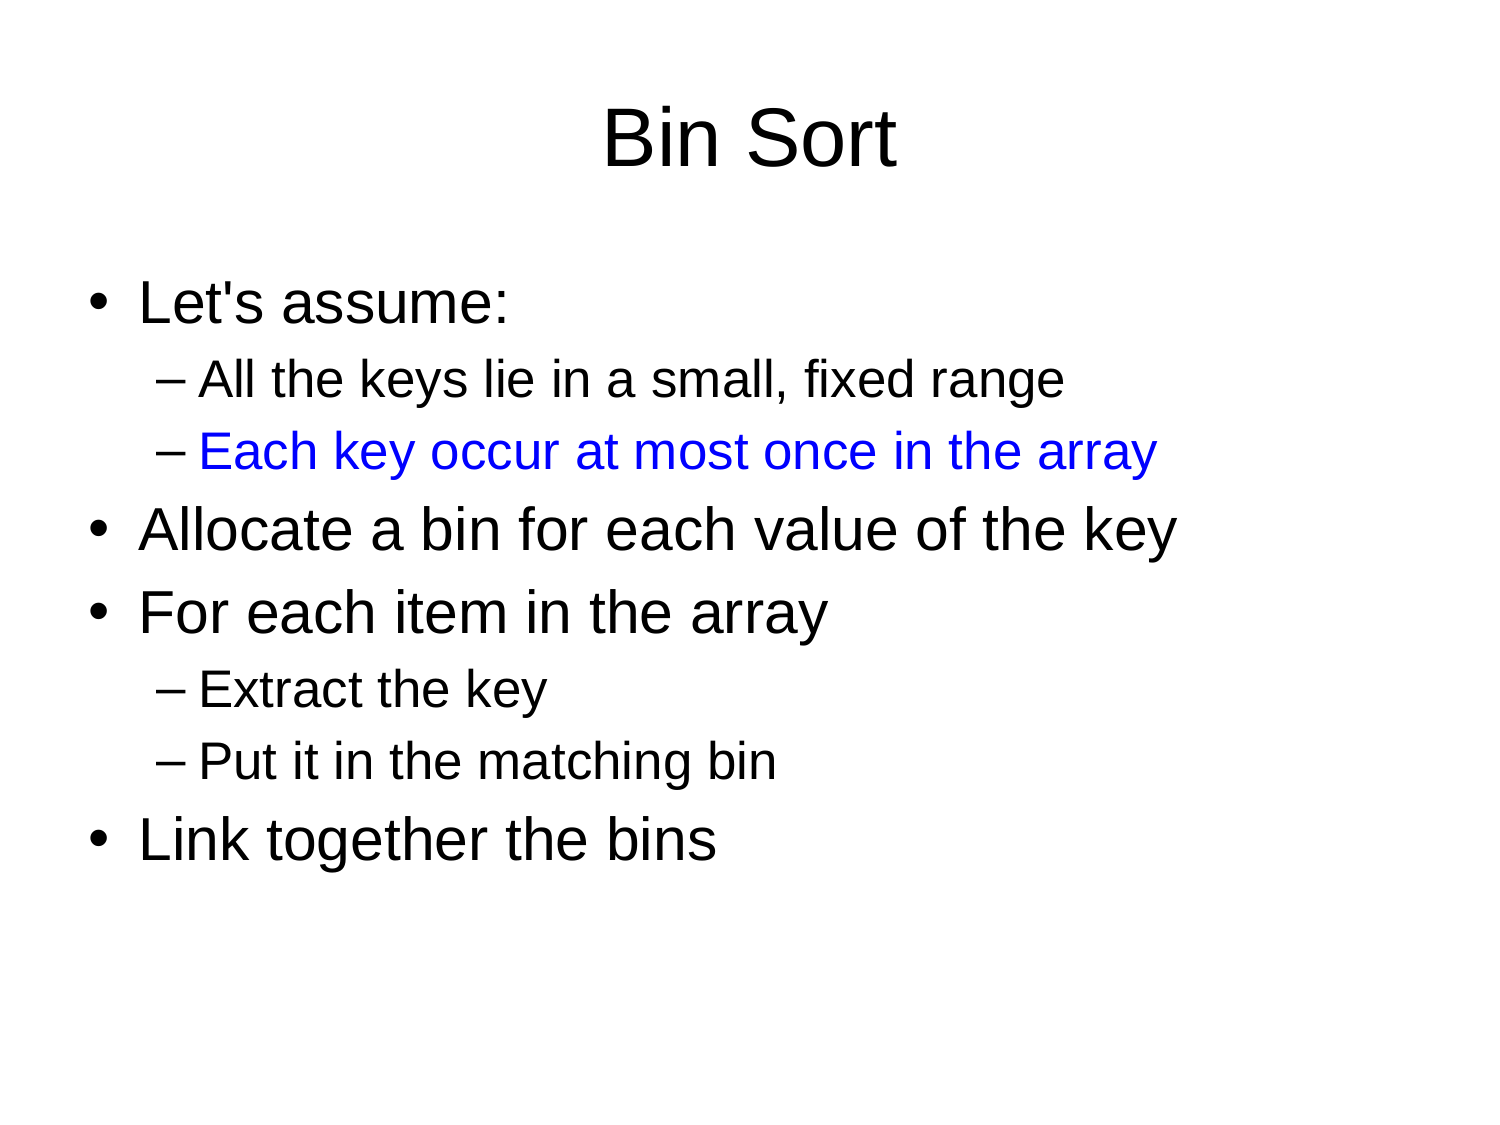

Bin Sort
Let's assume:
All the keys lie in a small, fixed range
Each key occur at most once in the array
Allocate a bin for each value of the key
For each item in the array
Extract the key
Put it in the matching bin
Link together the bins